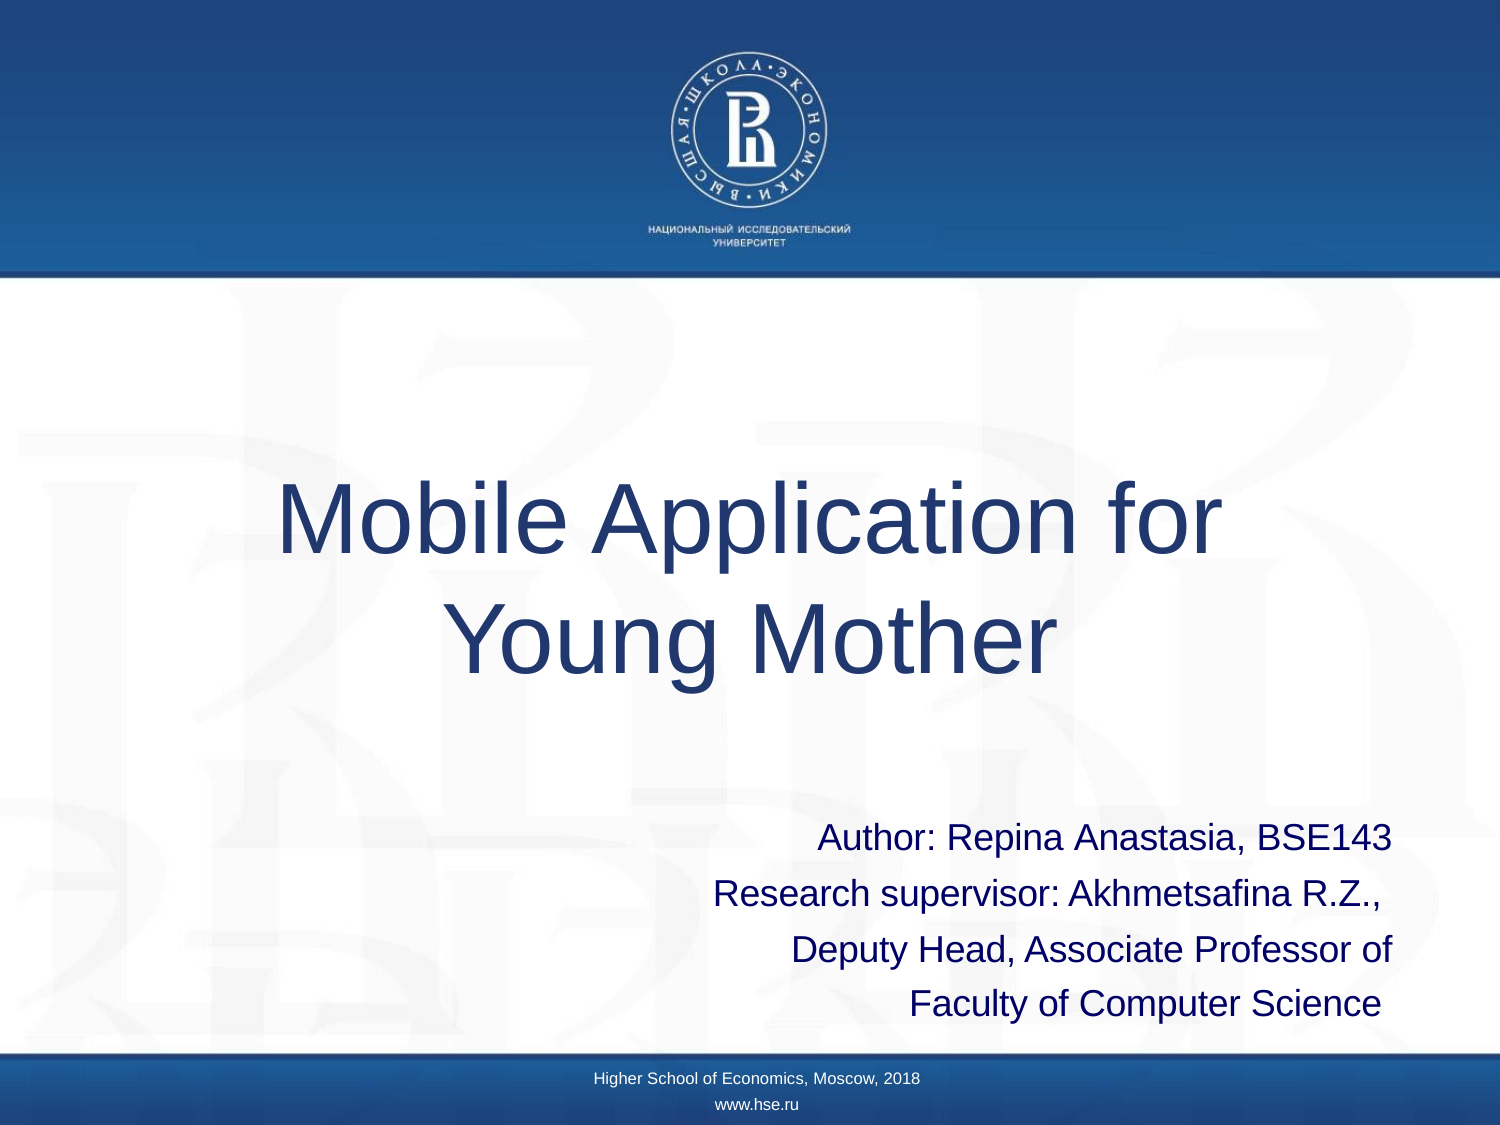

# Mobile Application for Young Mother
Author: Repina Anastasia, BSE143
Research supervisor: Akhmetsafina R.Z.,
Deputy Head, Associate Professor of Faculty of Computer Science
Higher School of Economics, Moscow, 2018
www.hse.ru